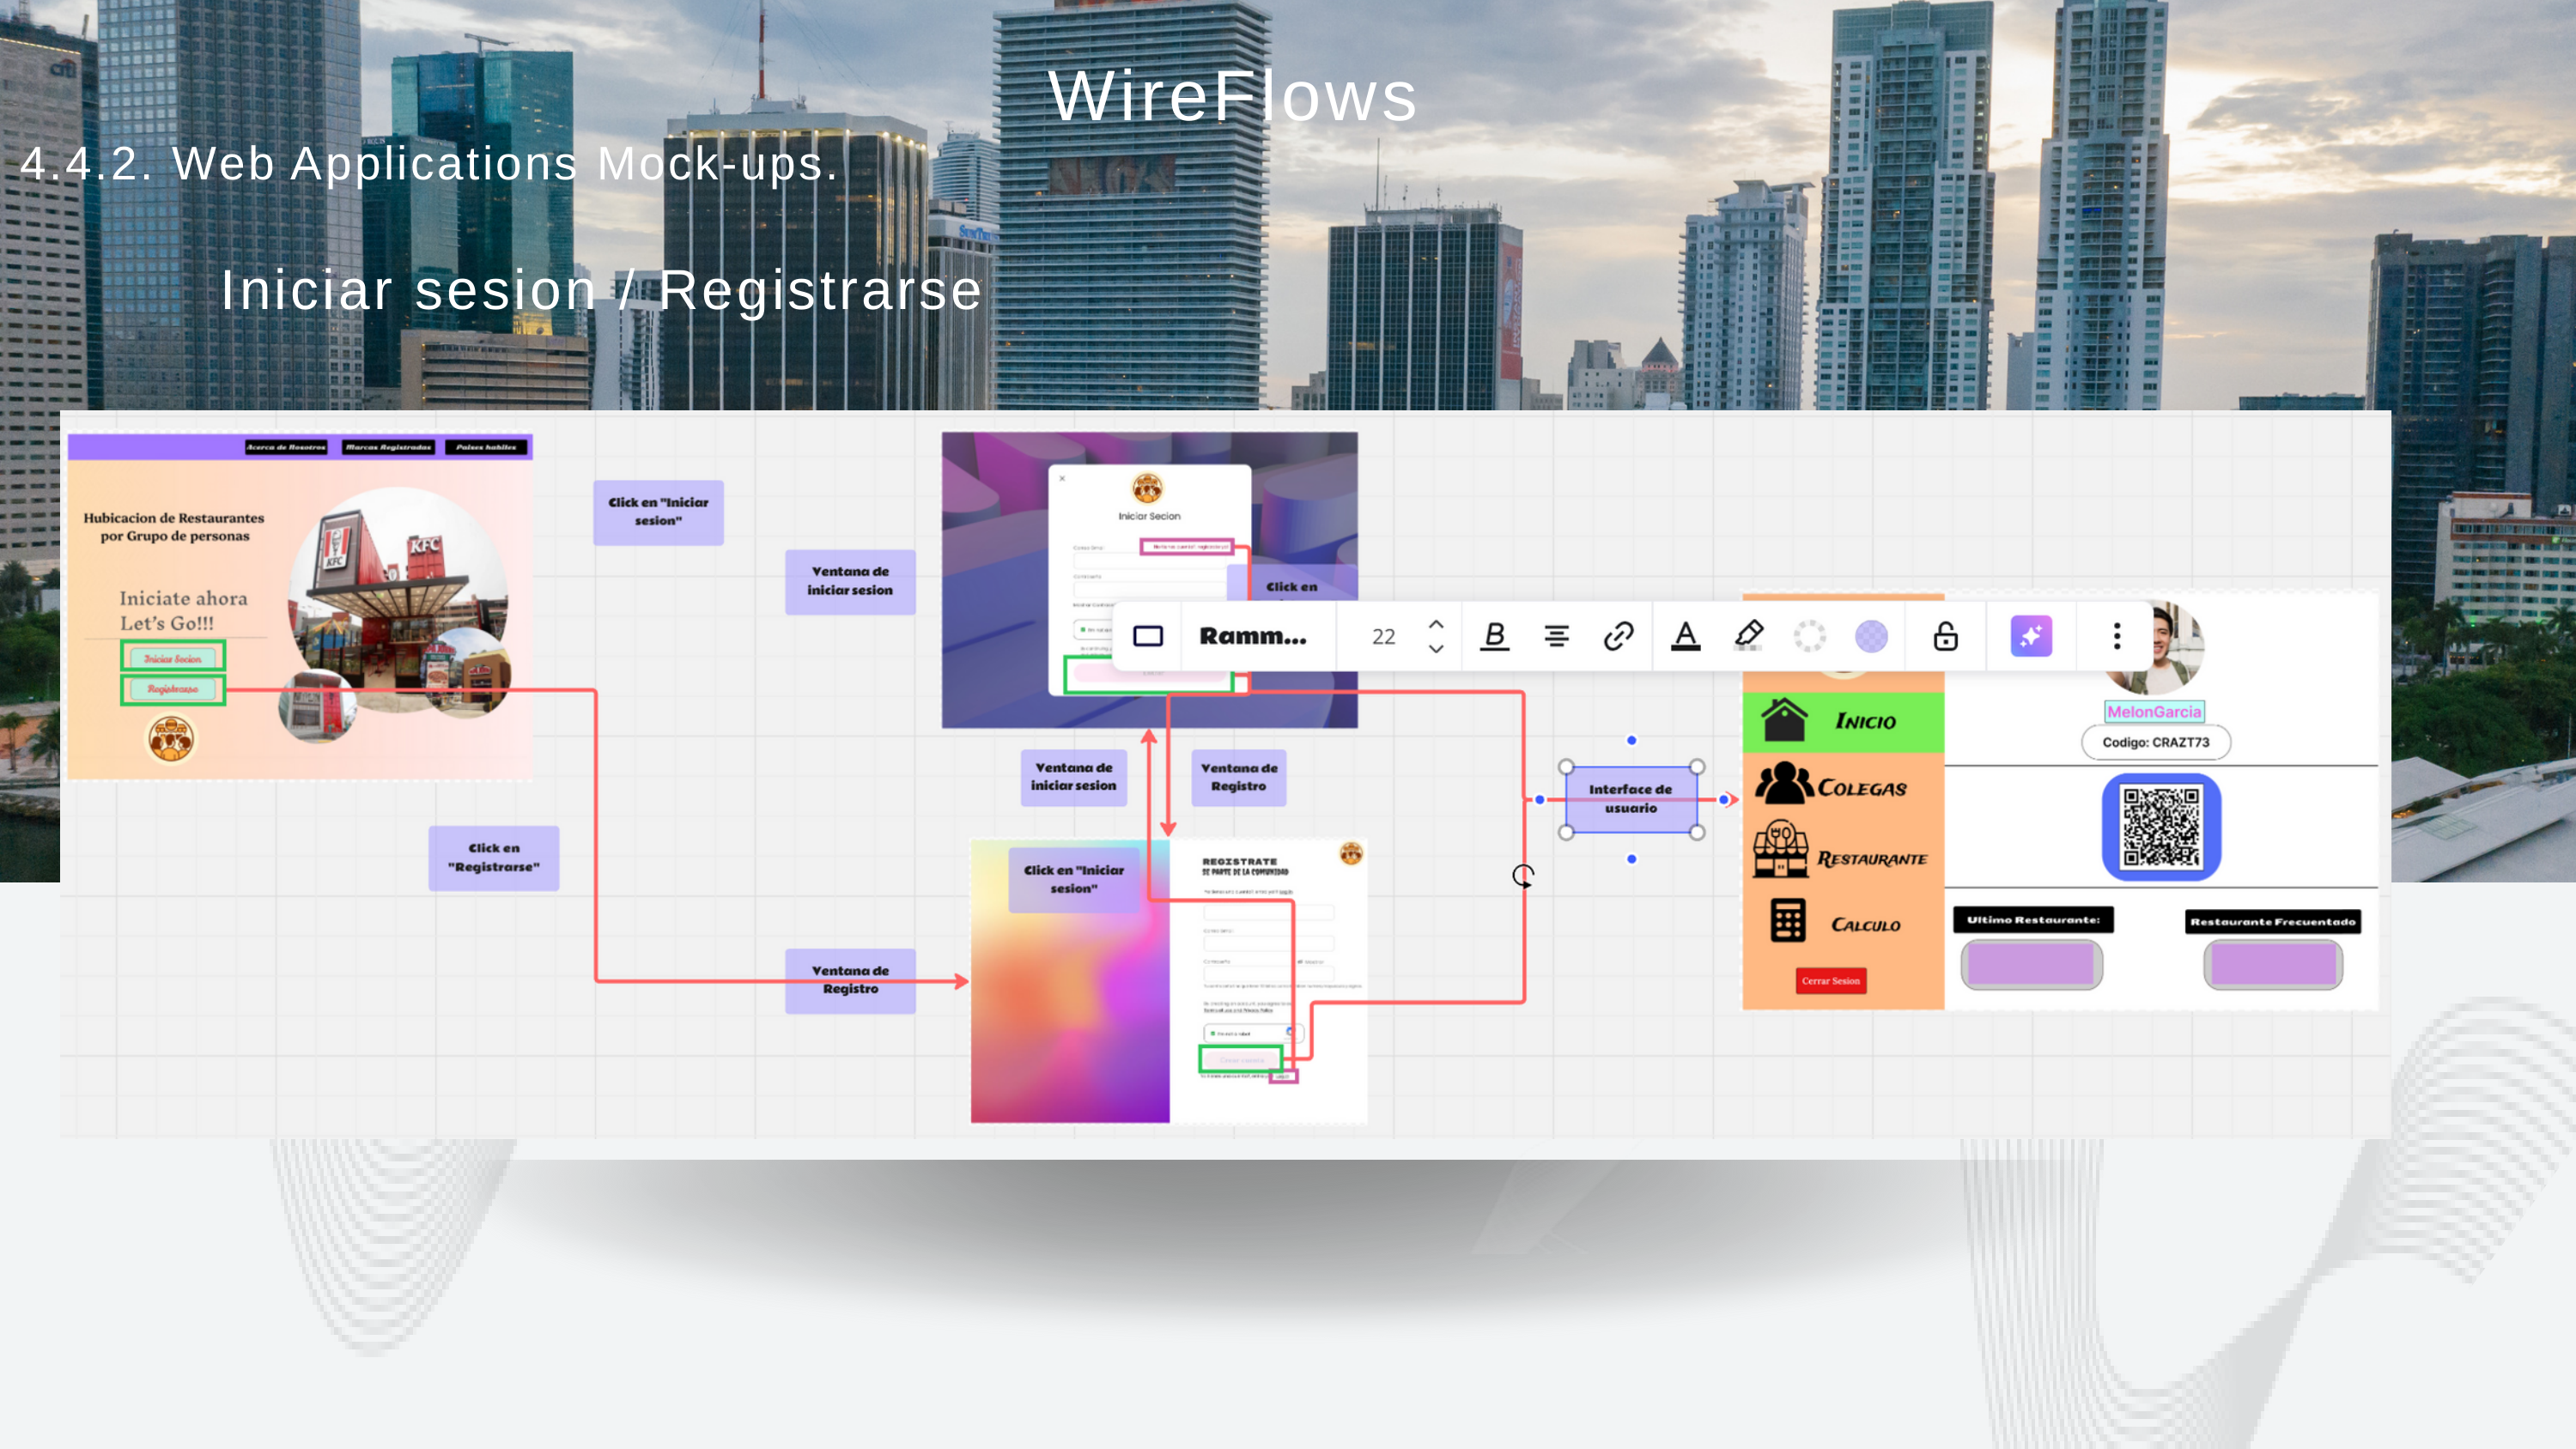

WireFlows
4.4.2. Web Applications Mock-ups.

Iniciar sesion / Registrarse